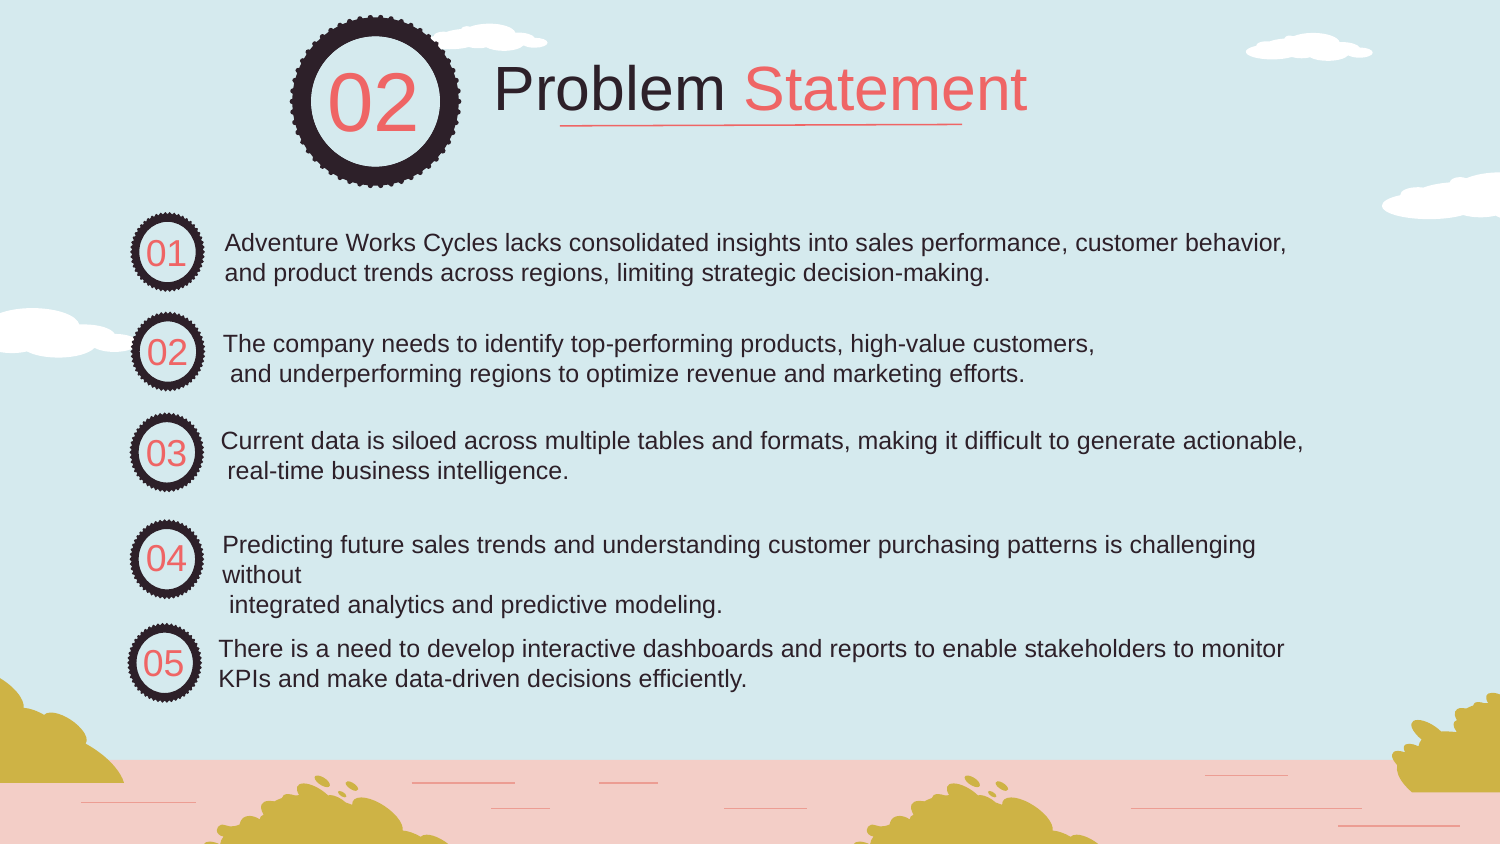

# Problem Statement
02
01
Adventure Works Cycles lacks consolidated insights into sales performance, customer behavior, and product trends across regions, limiting strategic decision-making.

02

The company needs to identify top-performing products, high-value customers,
 and underperforming regions to optimize revenue and marketing efforts.
Current data is siloed across multiple tables and formats, making it difficult to generate actionable,
 real-time business intelligence.
03

Predicting future sales trends and understanding customer purchasing patterns is challenging without
 integrated analytics and predictive modeling.
04

There is a need to develop interactive dashboards and reports to enable stakeholders to monitor
KPIs and make data-driven decisions efficiently.
05